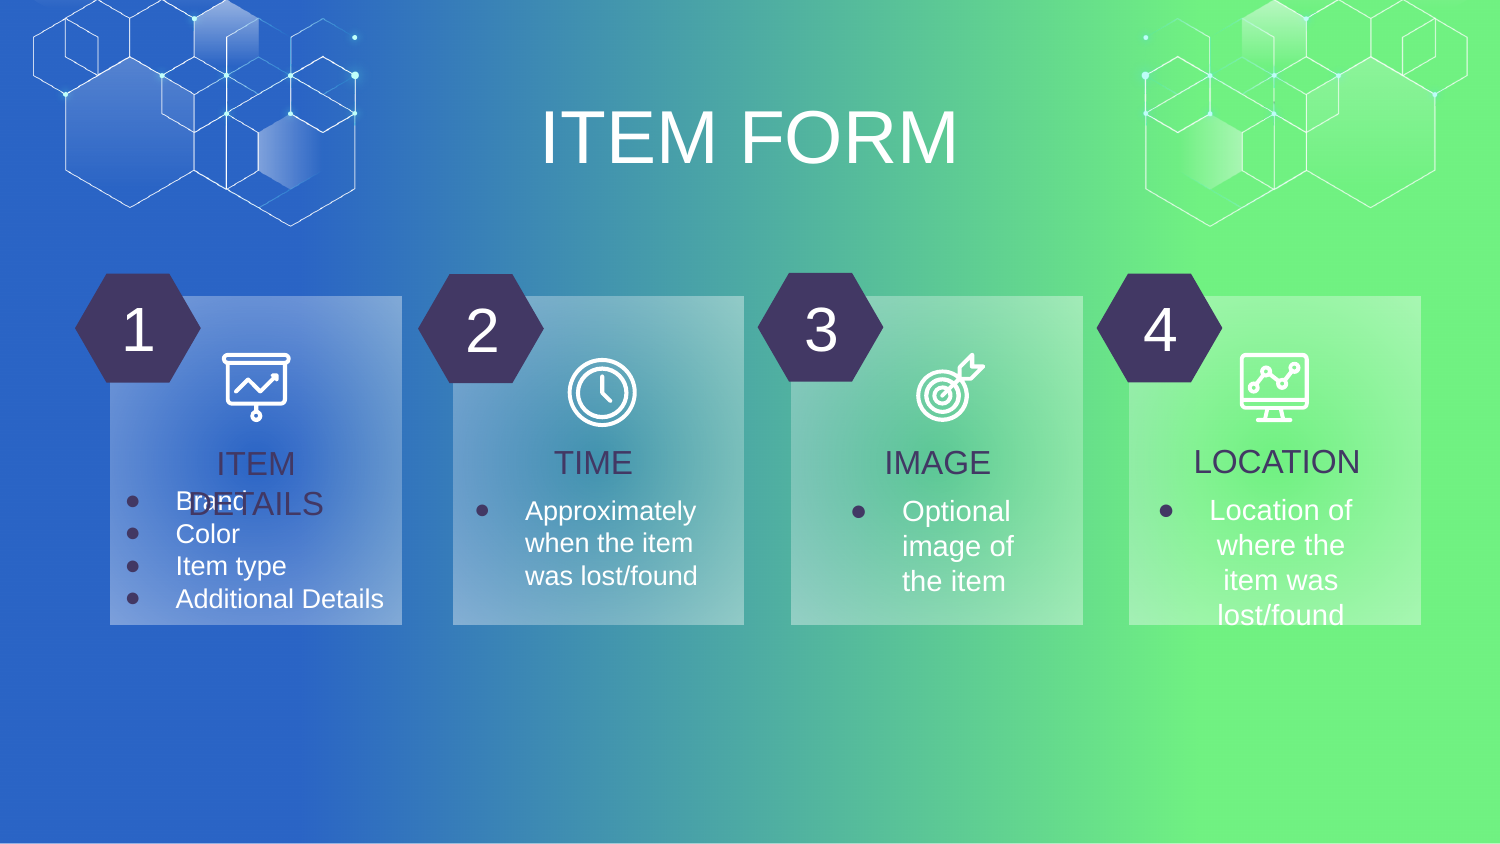

# ITEM FORM
3
4
1
2

LOCATION
IMAGE
TIME
ITEM DETAILS
Brand
Color
Item type
Additional Details
Location of where the item was lost/found
Optional image of the item
Approximately when the item was lost/found